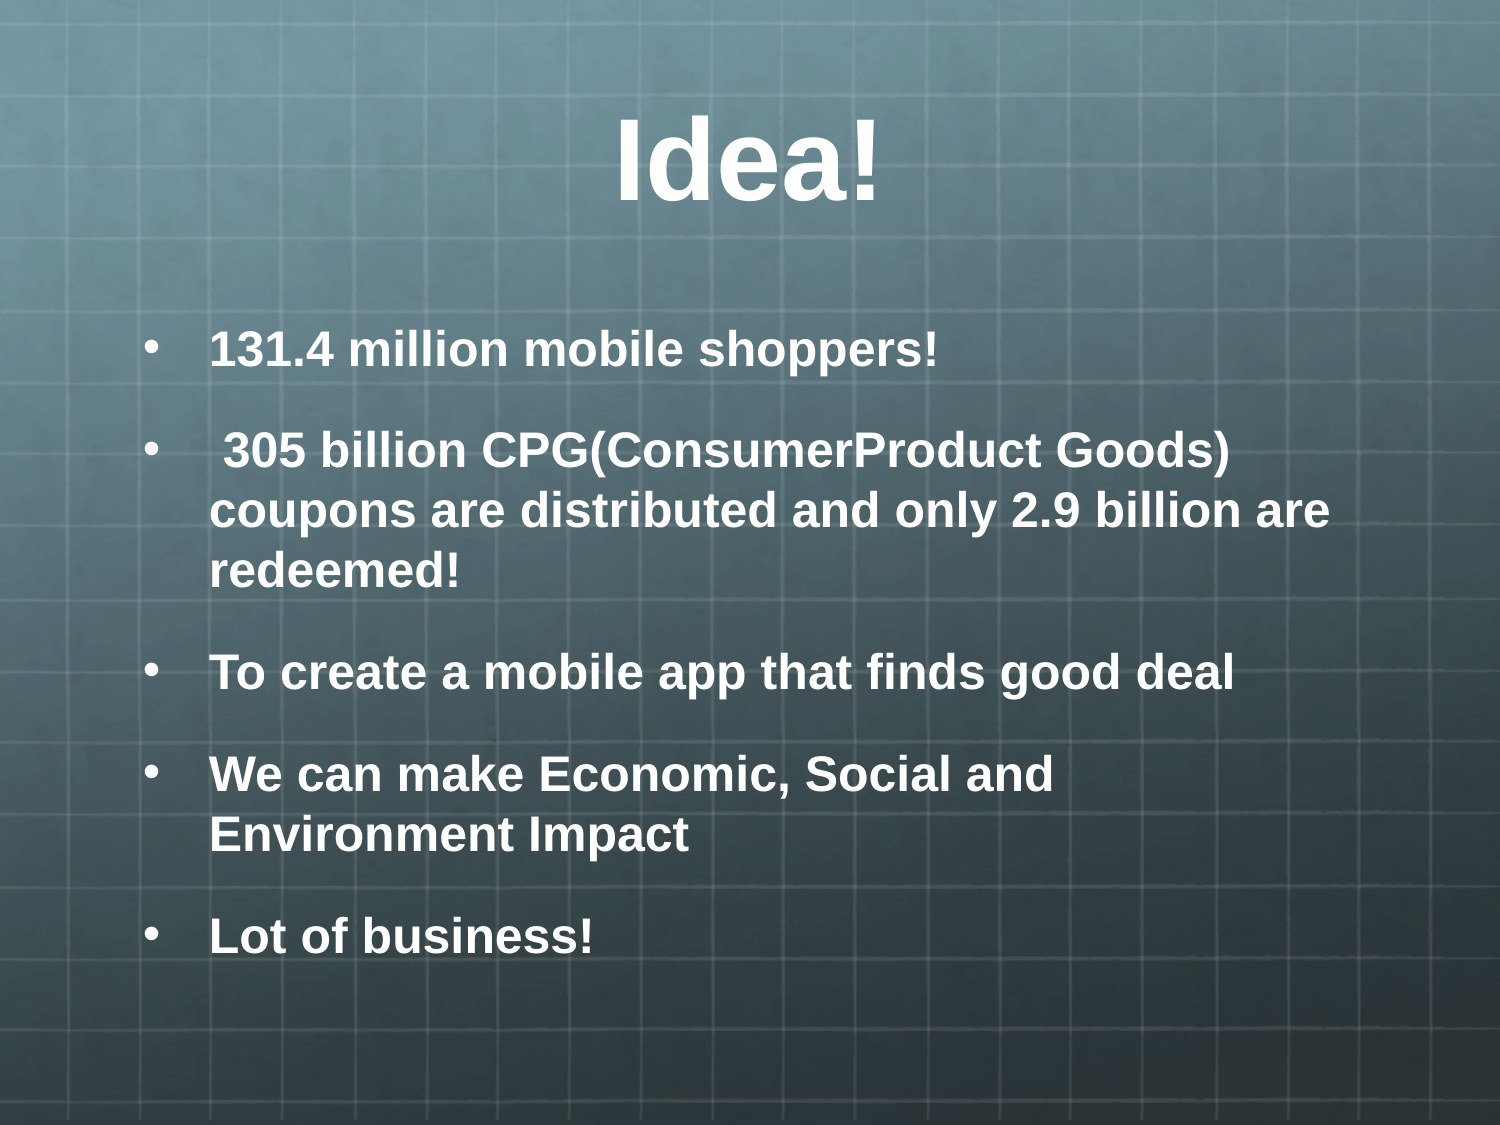

# Idea!
131.4 million mobile shoppers!
 305 billion CPG(ConsumerProduct Goods) coupons are distributed and only 2.9 billion are redeemed!
To create a mobile app that finds good deal
We can make Economic, Social and Environment Impact
Lot of business!